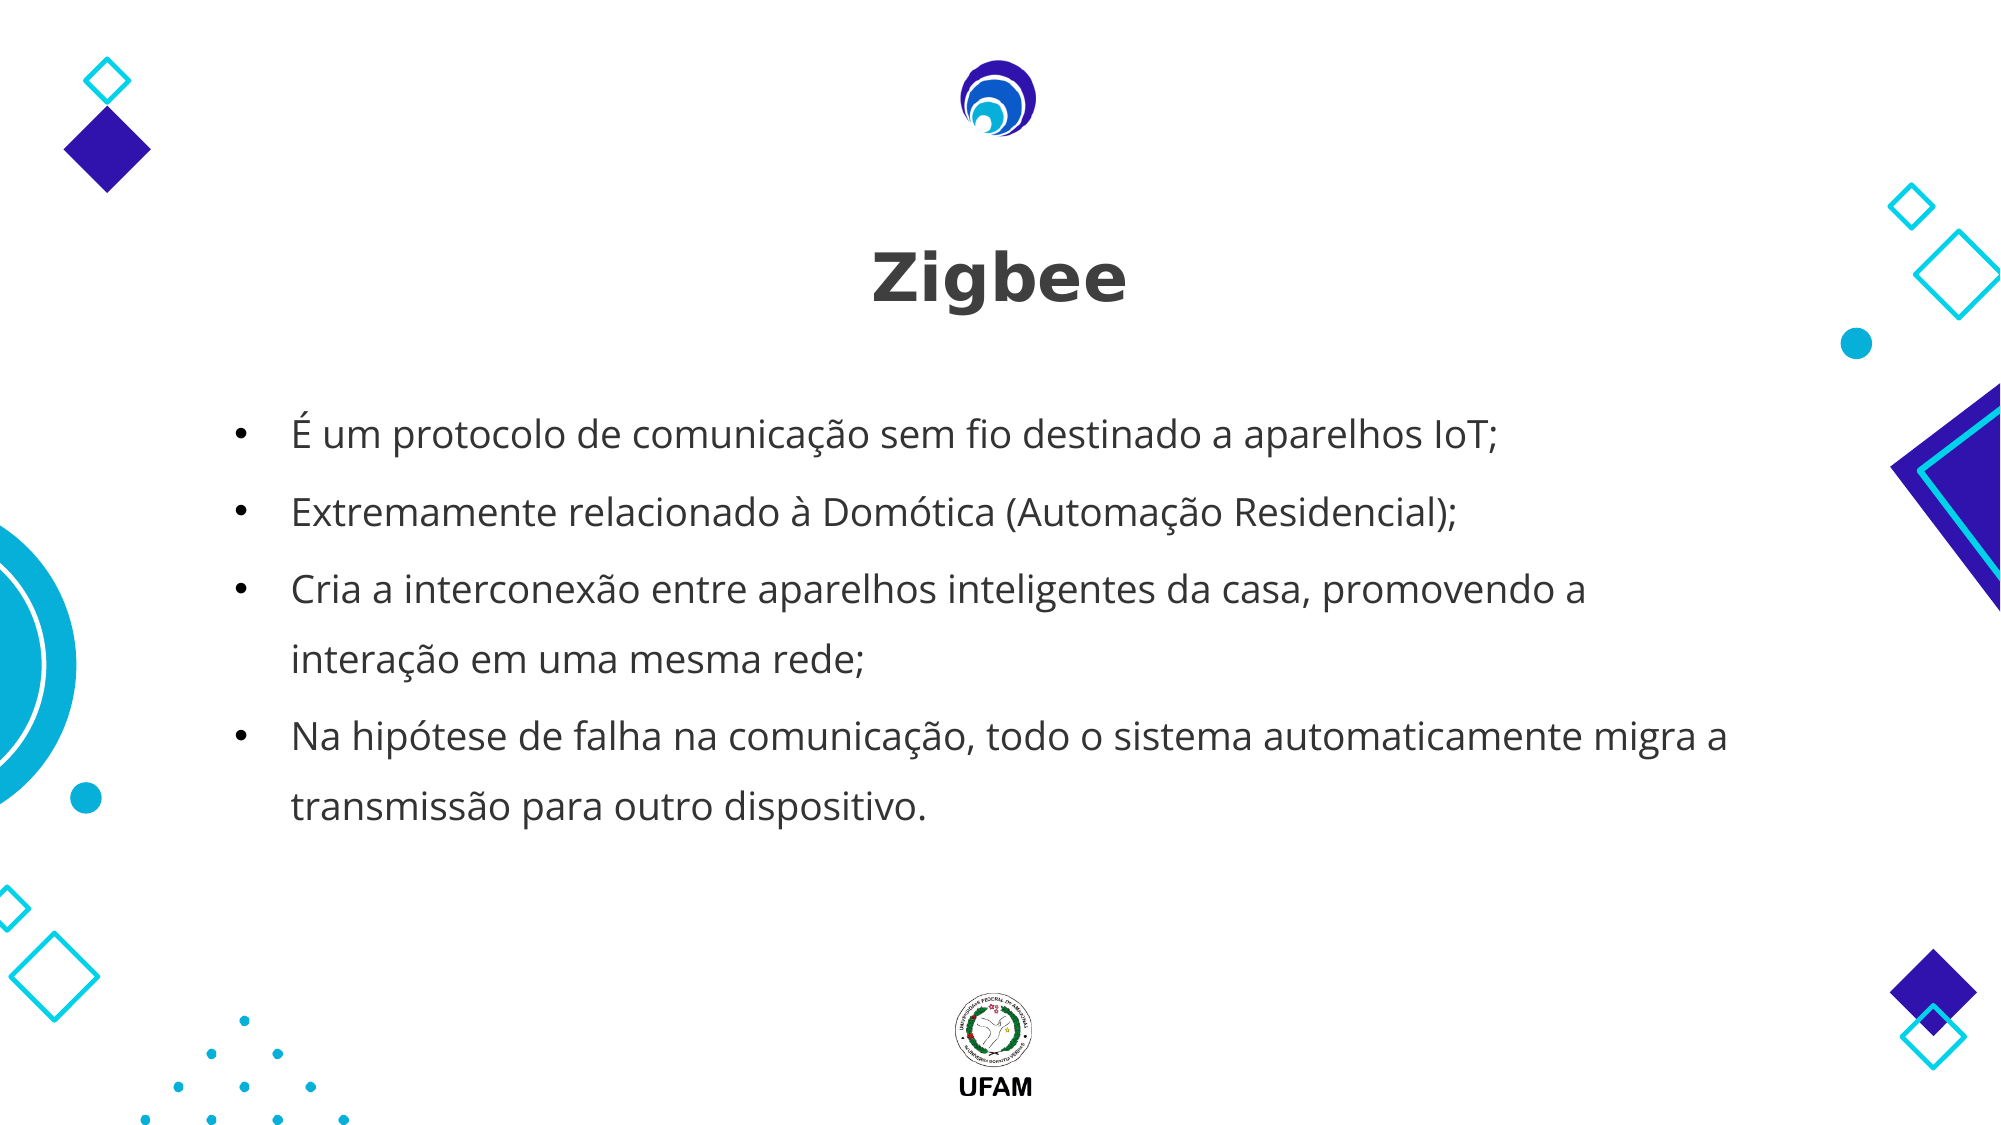

# Zigbee
É um protocolo de comunicação sem fio destinado a aparelhos IoT;
Extremamente relacionado à Domótica (Automação Residencial);
Cria a interconexão entre aparelhos inteligentes da casa, promovendo a interação em uma mesma rede;
Na hipótese de falha na comunicação, todo o sistema automaticamente migra a transmissão para outro dispositivo.